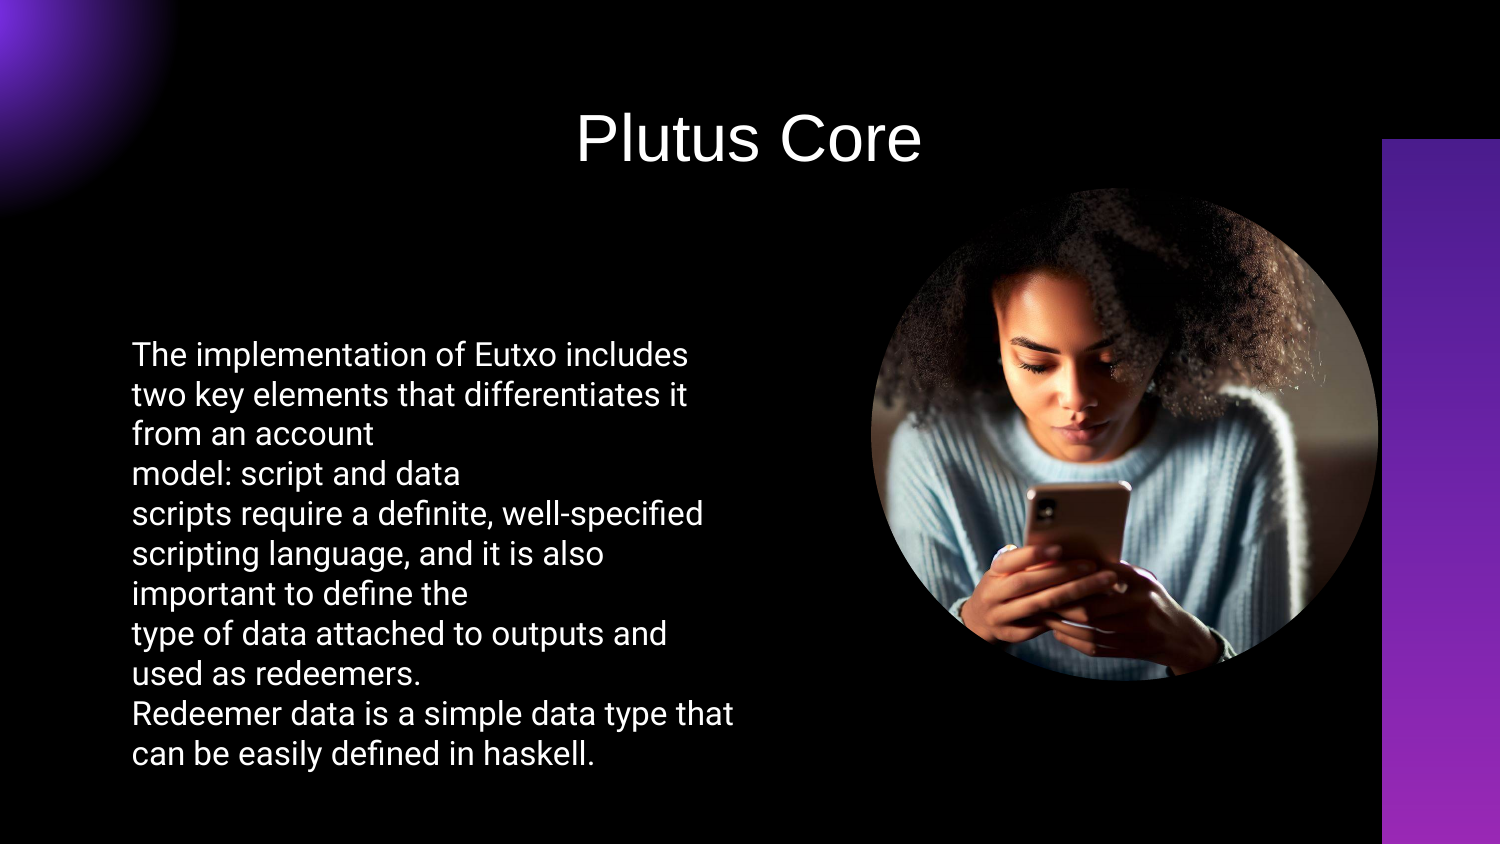

Plutus Core

The implementation of Eutxo includes two key elements that differentiates it from an account
model: script and data
scripts require a definite, well-specified scripting language, and it is also important to define the
type of data attached to outputs and used as redeemers.
Redeemer data is a simple data type that can be easily defined in haskell.